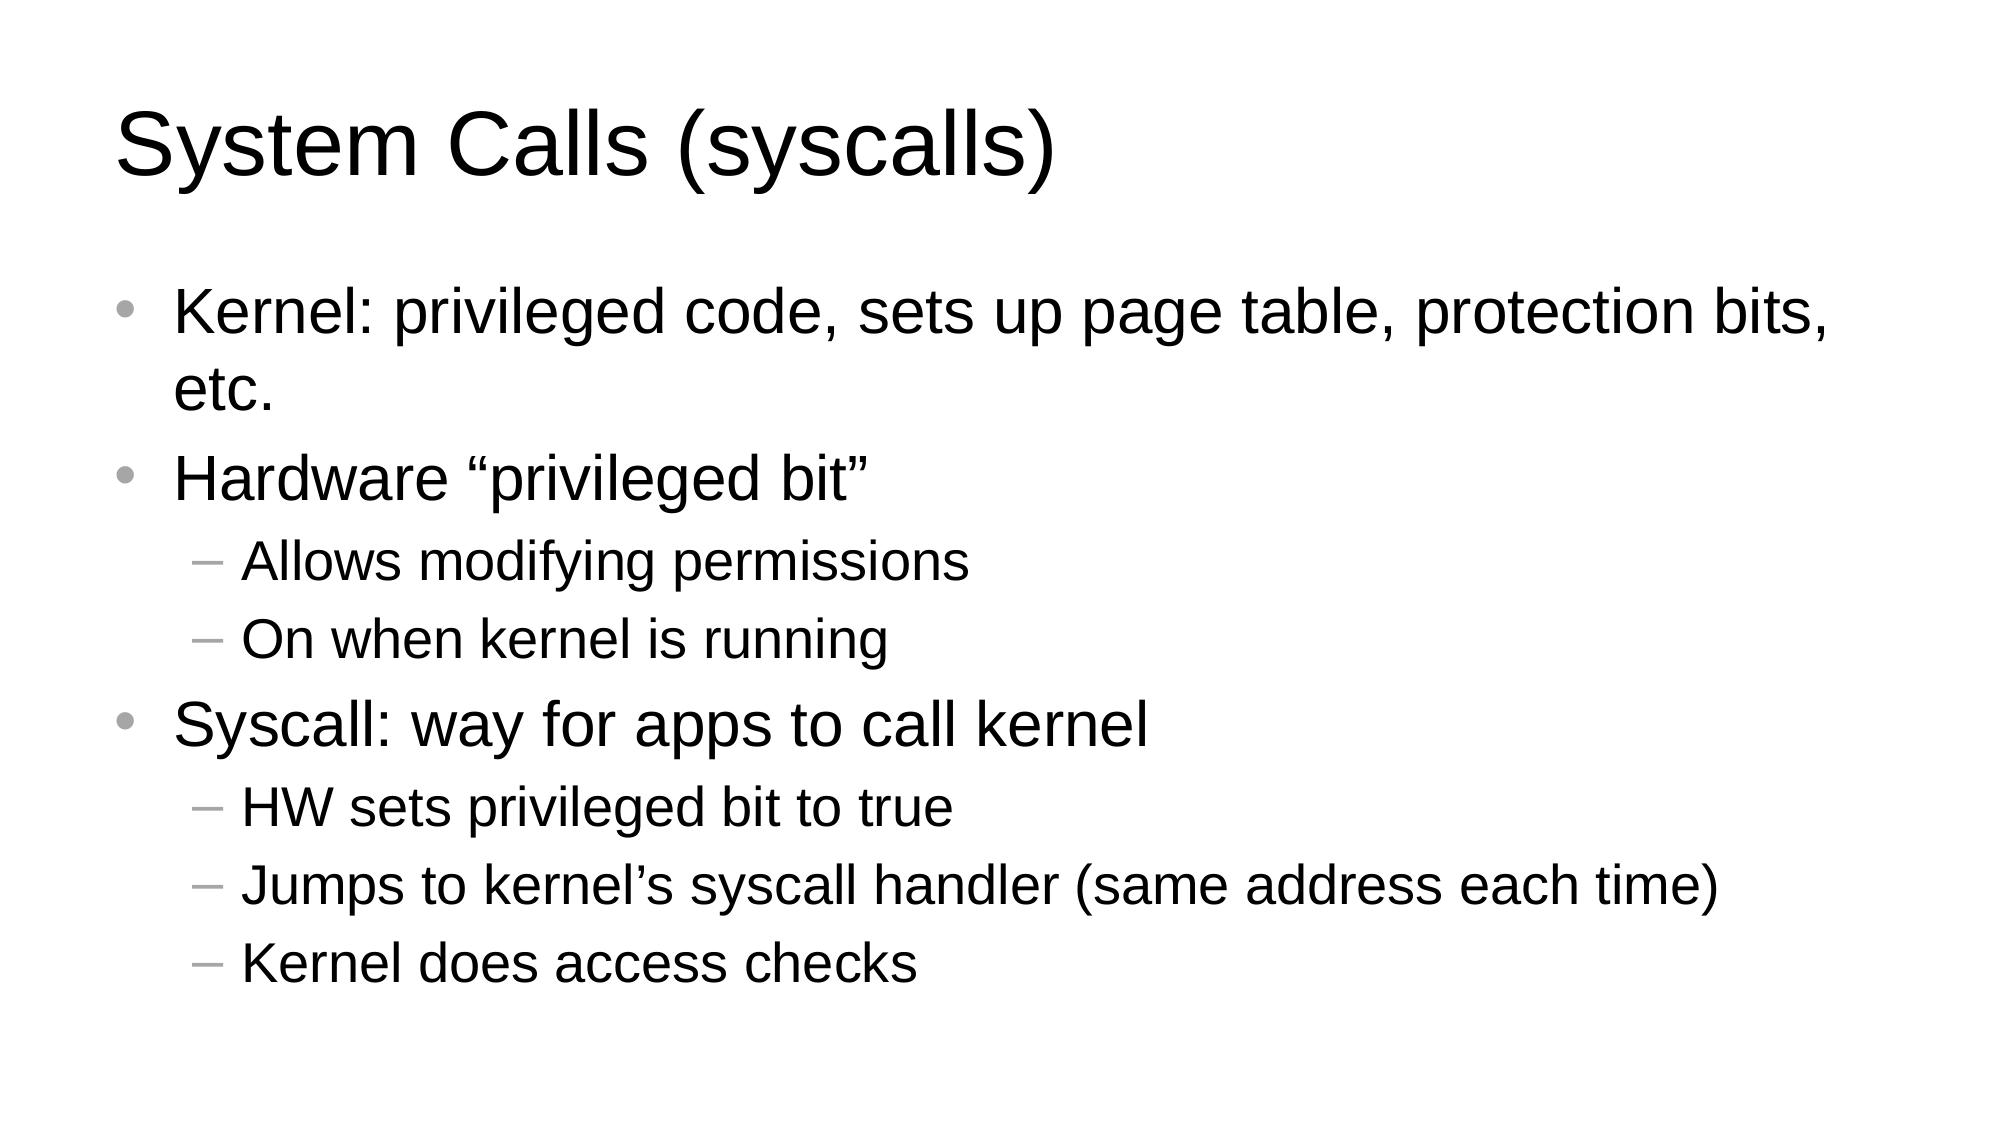

# System Calls (syscalls)
Kernel: privileged code, sets up page table, protection bits, etc.
Hardware “privileged bit”
Allows modifying permissions
On when kernel is running
Syscall: way for apps to call kernel
HW sets privileged bit to true
Jumps to kernel’s syscall handler (same address each time)
Kernel does access checks